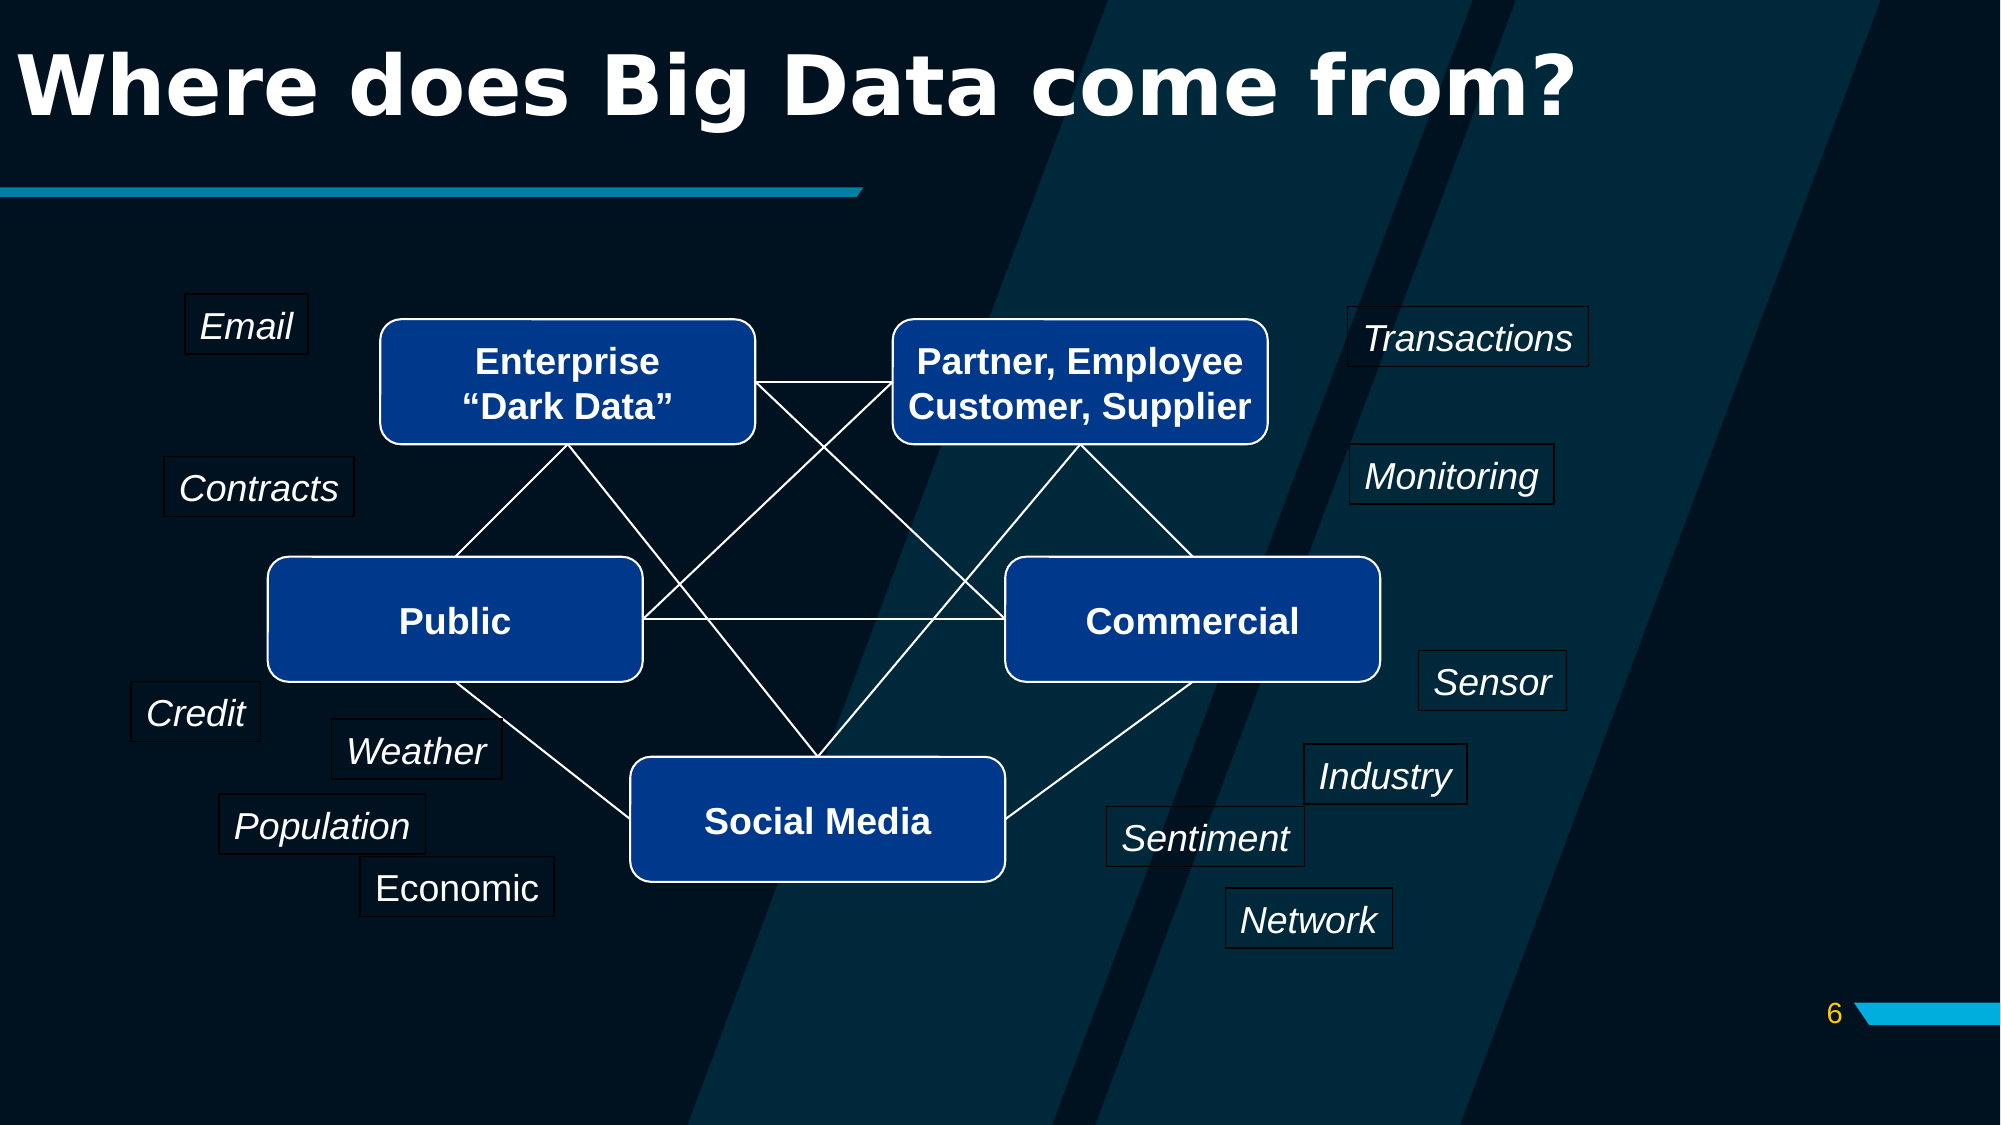

# Where does Big Data come from?
Email
Transactions
Enterprise
“Dark Data”
Partner, Employee
Customer, Supplier
Monitoring
Contracts
Public
Commercial
Sensor
Credit
Weather
Industry
Social Media
Population
Sentiment
Economic
Network
 6